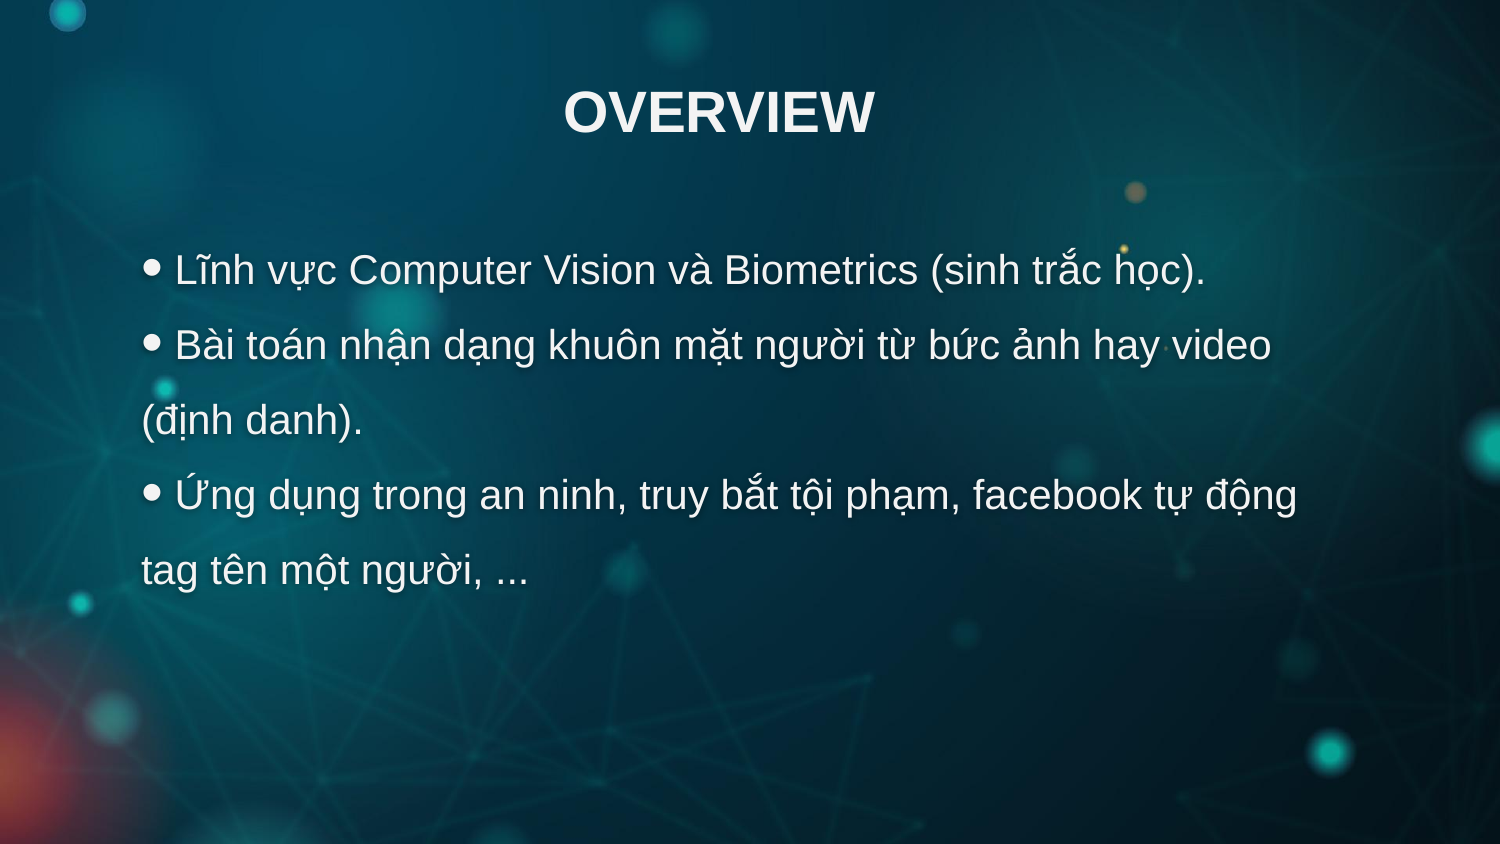

OVERVIEW
 Lĩnh vực Computer Vision và Biometrics (sinh trắc học).
 Bài toán nhận dạng khuôn mặt người từ bức ảnh hay video (định danh).
 Ứng dụng trong an ninh, truy bắt tội phạm, facebook tự động tag tên một người, ...